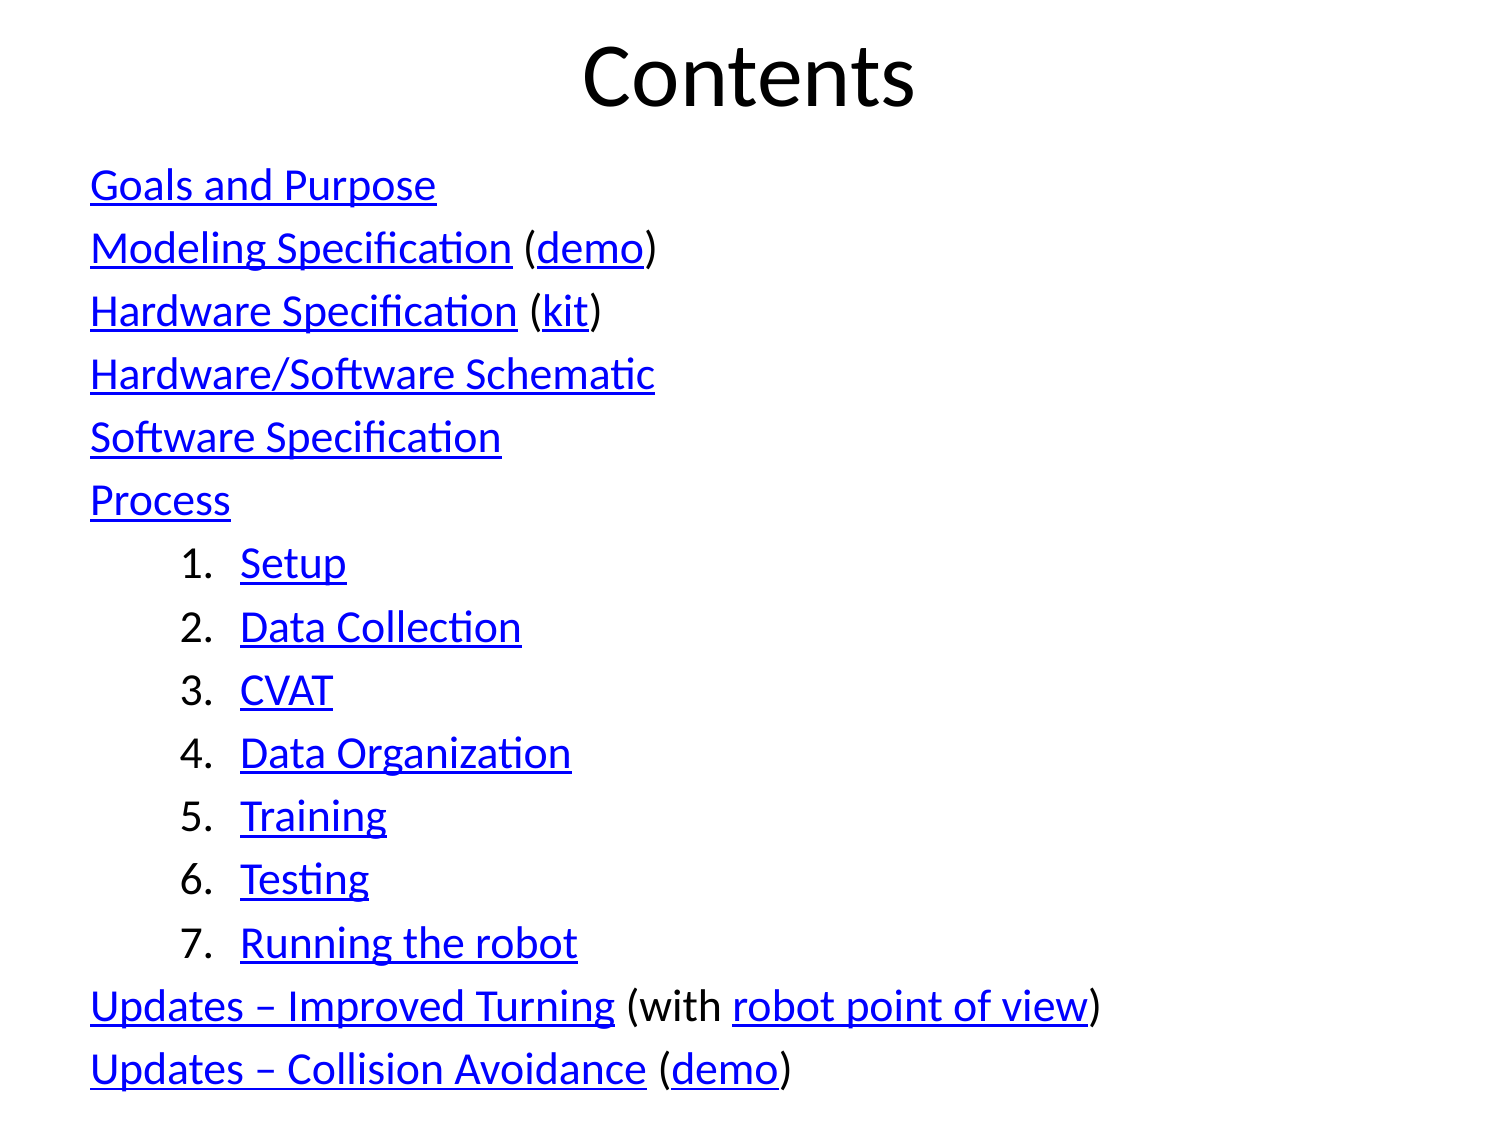

# Contents
Goals and Purpose
Modeling Specification (demo)
Hardware Specification (kit)
Hardware/Software Schematic
Software Specification
Process
Setup
Data Collection
CVAT
Data Organization
Training
Testing
Running the robot
Updates – Improved Turning (with robot point of view)
Updates – Collision Avoidance (demo)